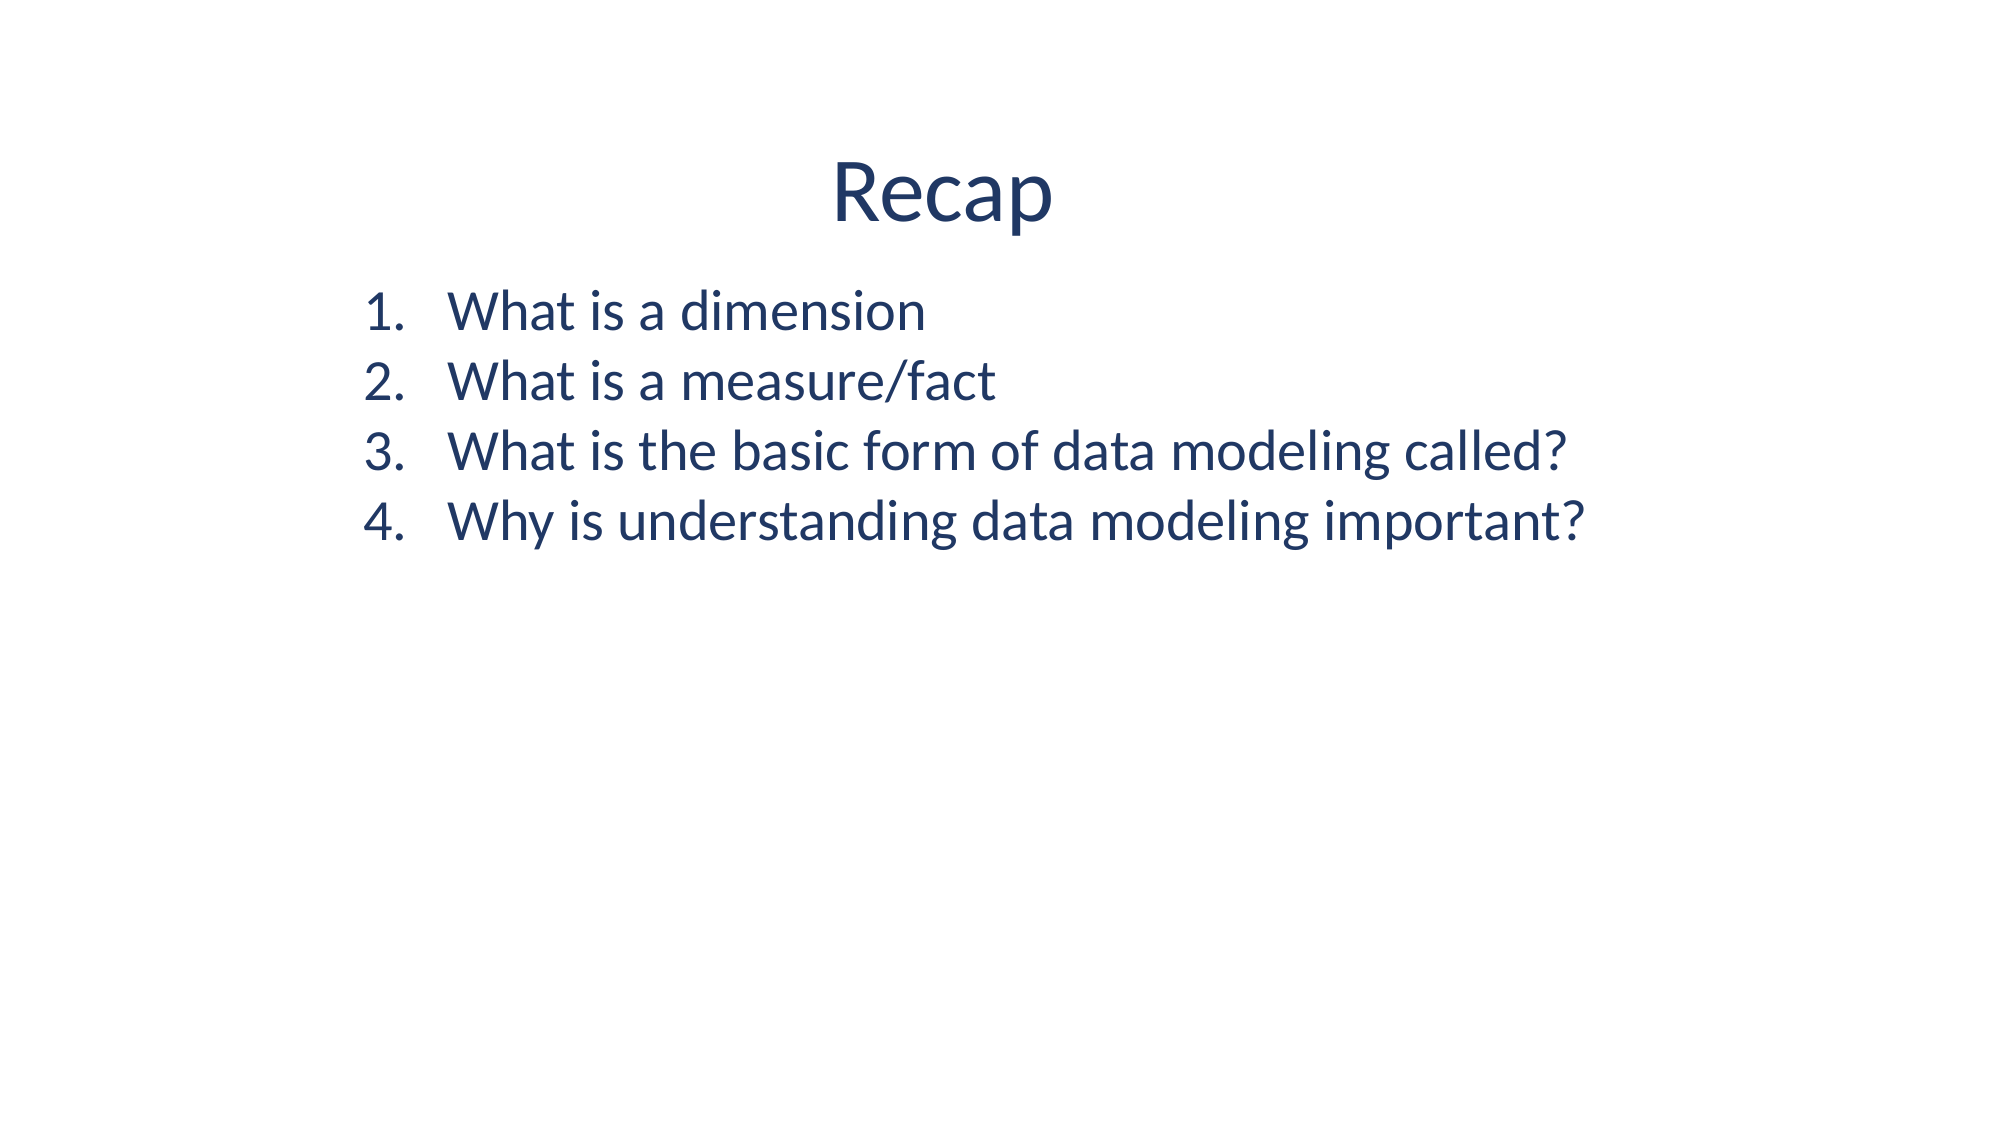

Recap
What is a dimension
What is a measure/fact
What is the basic form of data modeling called?
Why is understanding data modeling important?